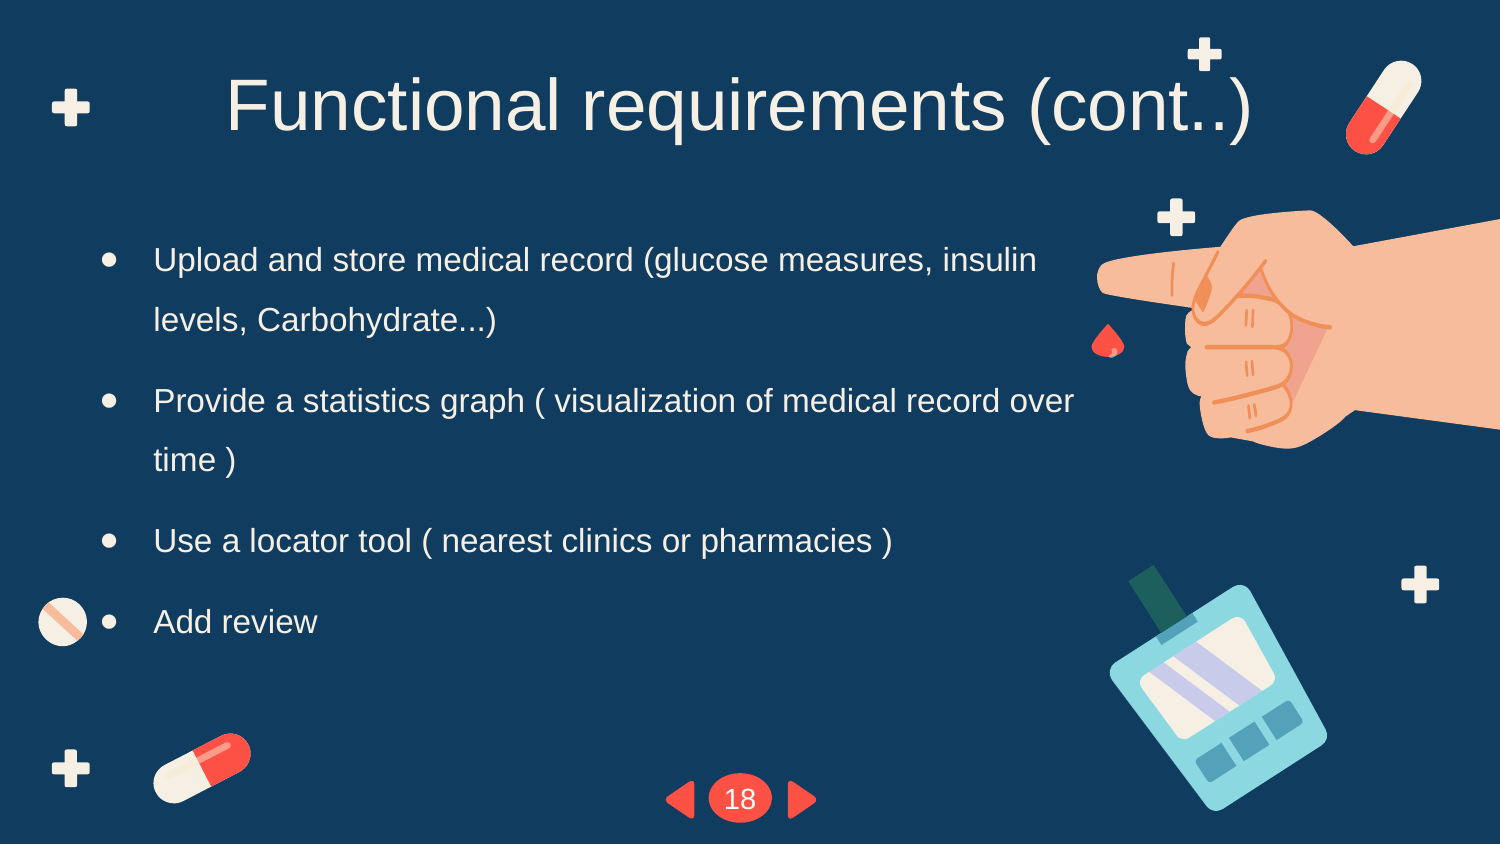

# Functional requirements (cont..)

Upload and store medical record (glucose measures, insulin levels, Carbohydrate...)
Provide a statistics graph ( visualization of medical record over time )
Use a locator tool ( nearest clinics or pharmacies )
Add review

18